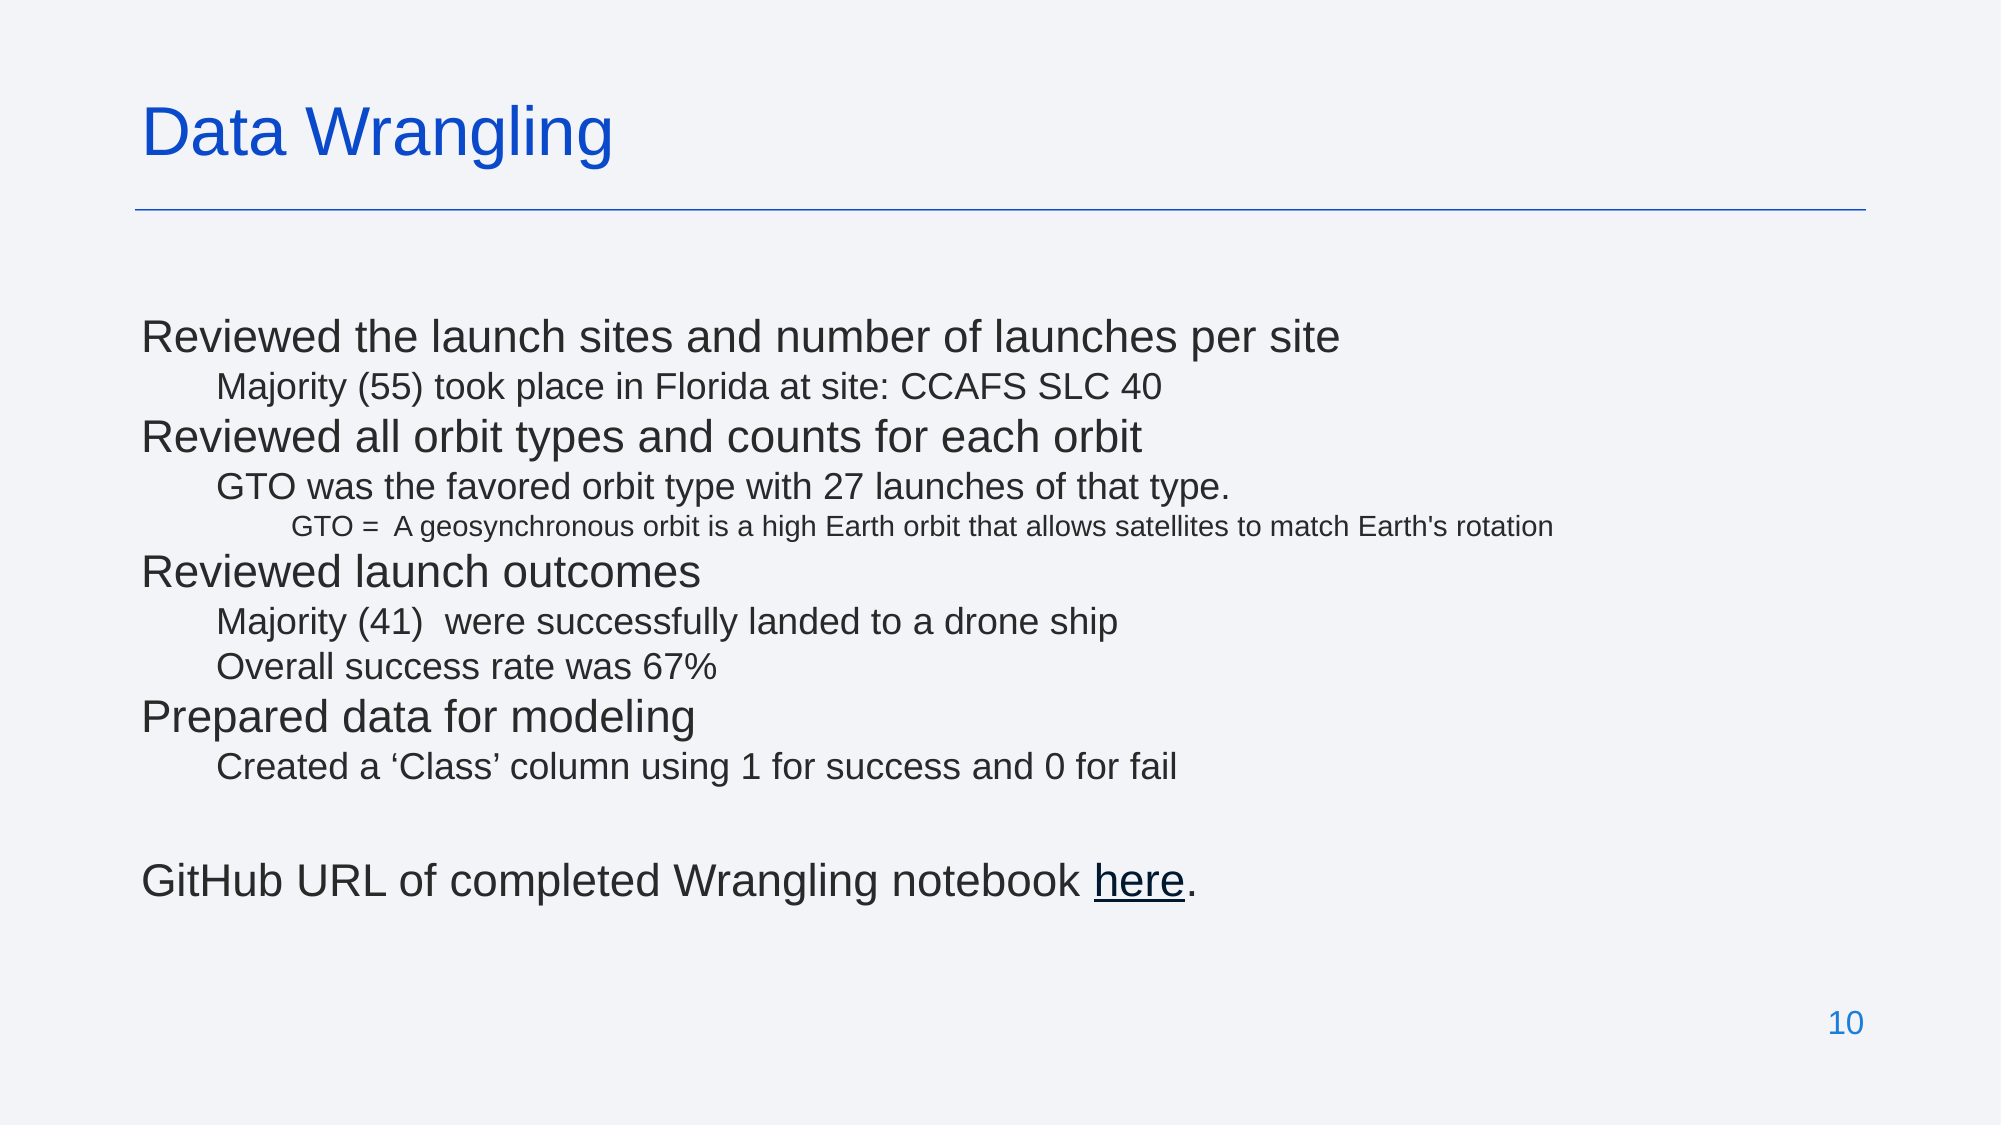

Data Wrangling
Reviewed the launch sites and number of launches per site
Majority (55) took place in Florida at site: CCAFS SLC 40
Reviewed all orbit types and counts for each orbit
GTO was the favored orbit type with 27 launches of that type.
GTO =  A geosynchronous orbit is a high Earth orbit that allows satellites to match Earth's rotation
Reviewed launch outcomes
Majority (41)  were successfully landed to a drone ship
Overall success rate was 67%
Prepared data for modeling
Created a ‘Class’ column using 1 for success and 0 for fail

GitHub URL of completed Wrangling notebook here.

10